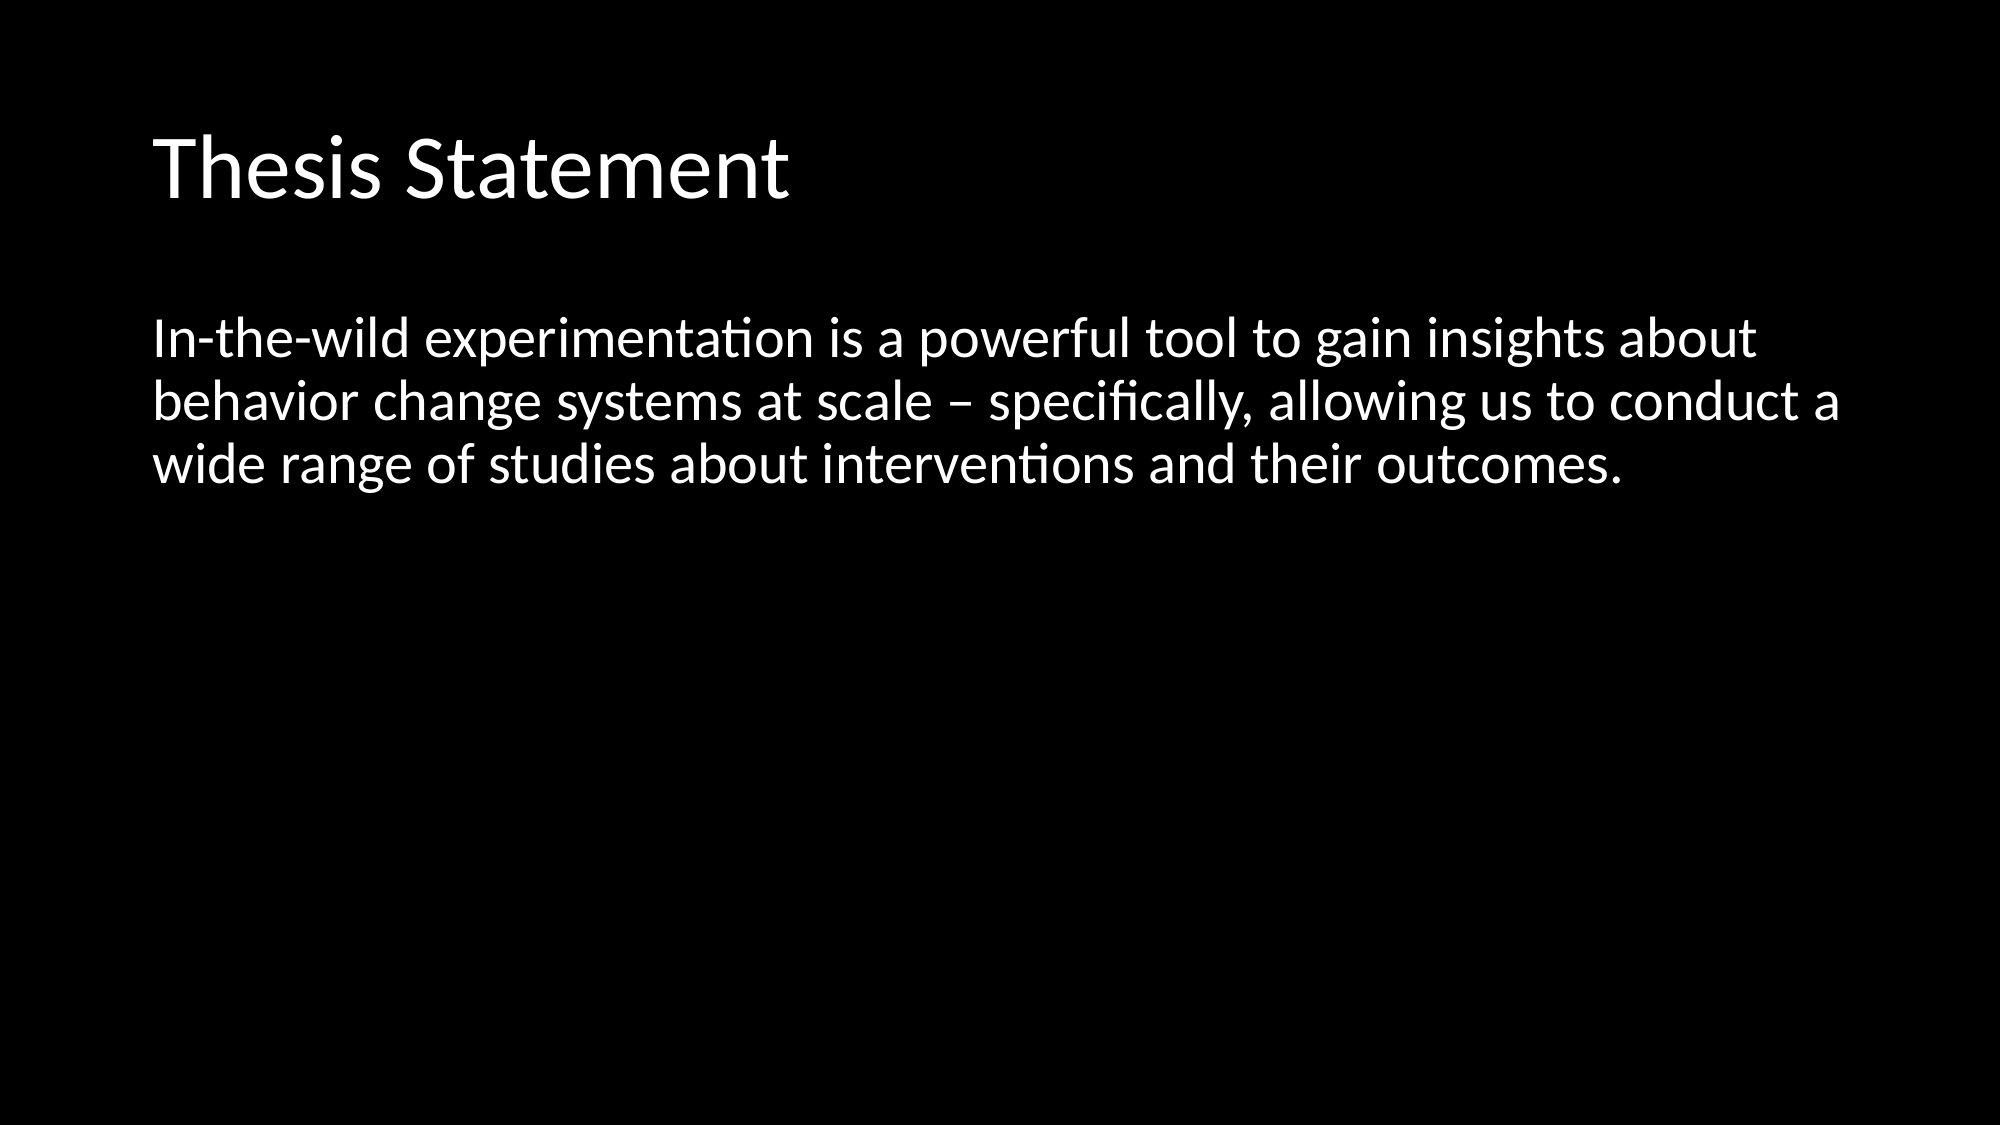

# Thesis Statement
In-the-wild experimentation is a powerful tool to gain insights about behavior change systems at scale – specifically, allowing us to conduct a wide range of studies about interventions and their outcomes.